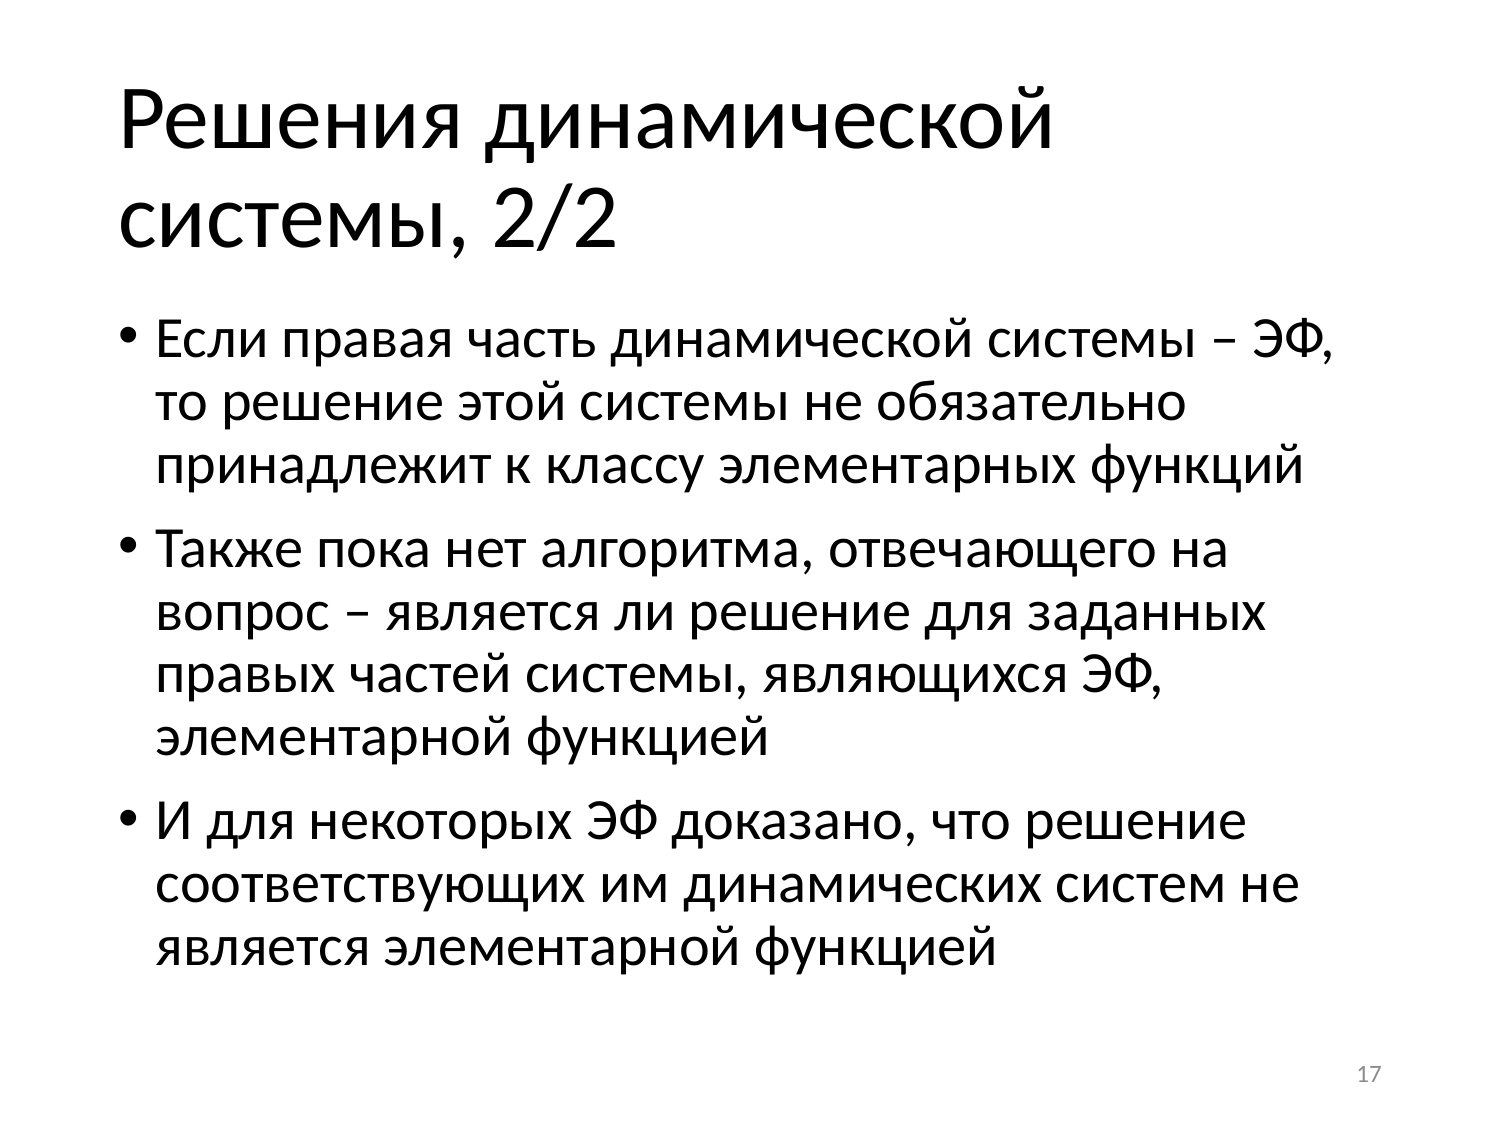

# Решения динамической системы, 2/2
Если правая часть динамической системы – ЭФ, то решение этой системы не обязательно принадлежит к классу элементарных функций
Также пока нет алгоритма, отвечающего на вопрос – является ли решение для заданных правых частей системы, являющихся ЭФ, элементарной функцией
И для некоторых ЭФ доказано, что решение соответствующих им динамических систем не является элементарной функцией

17